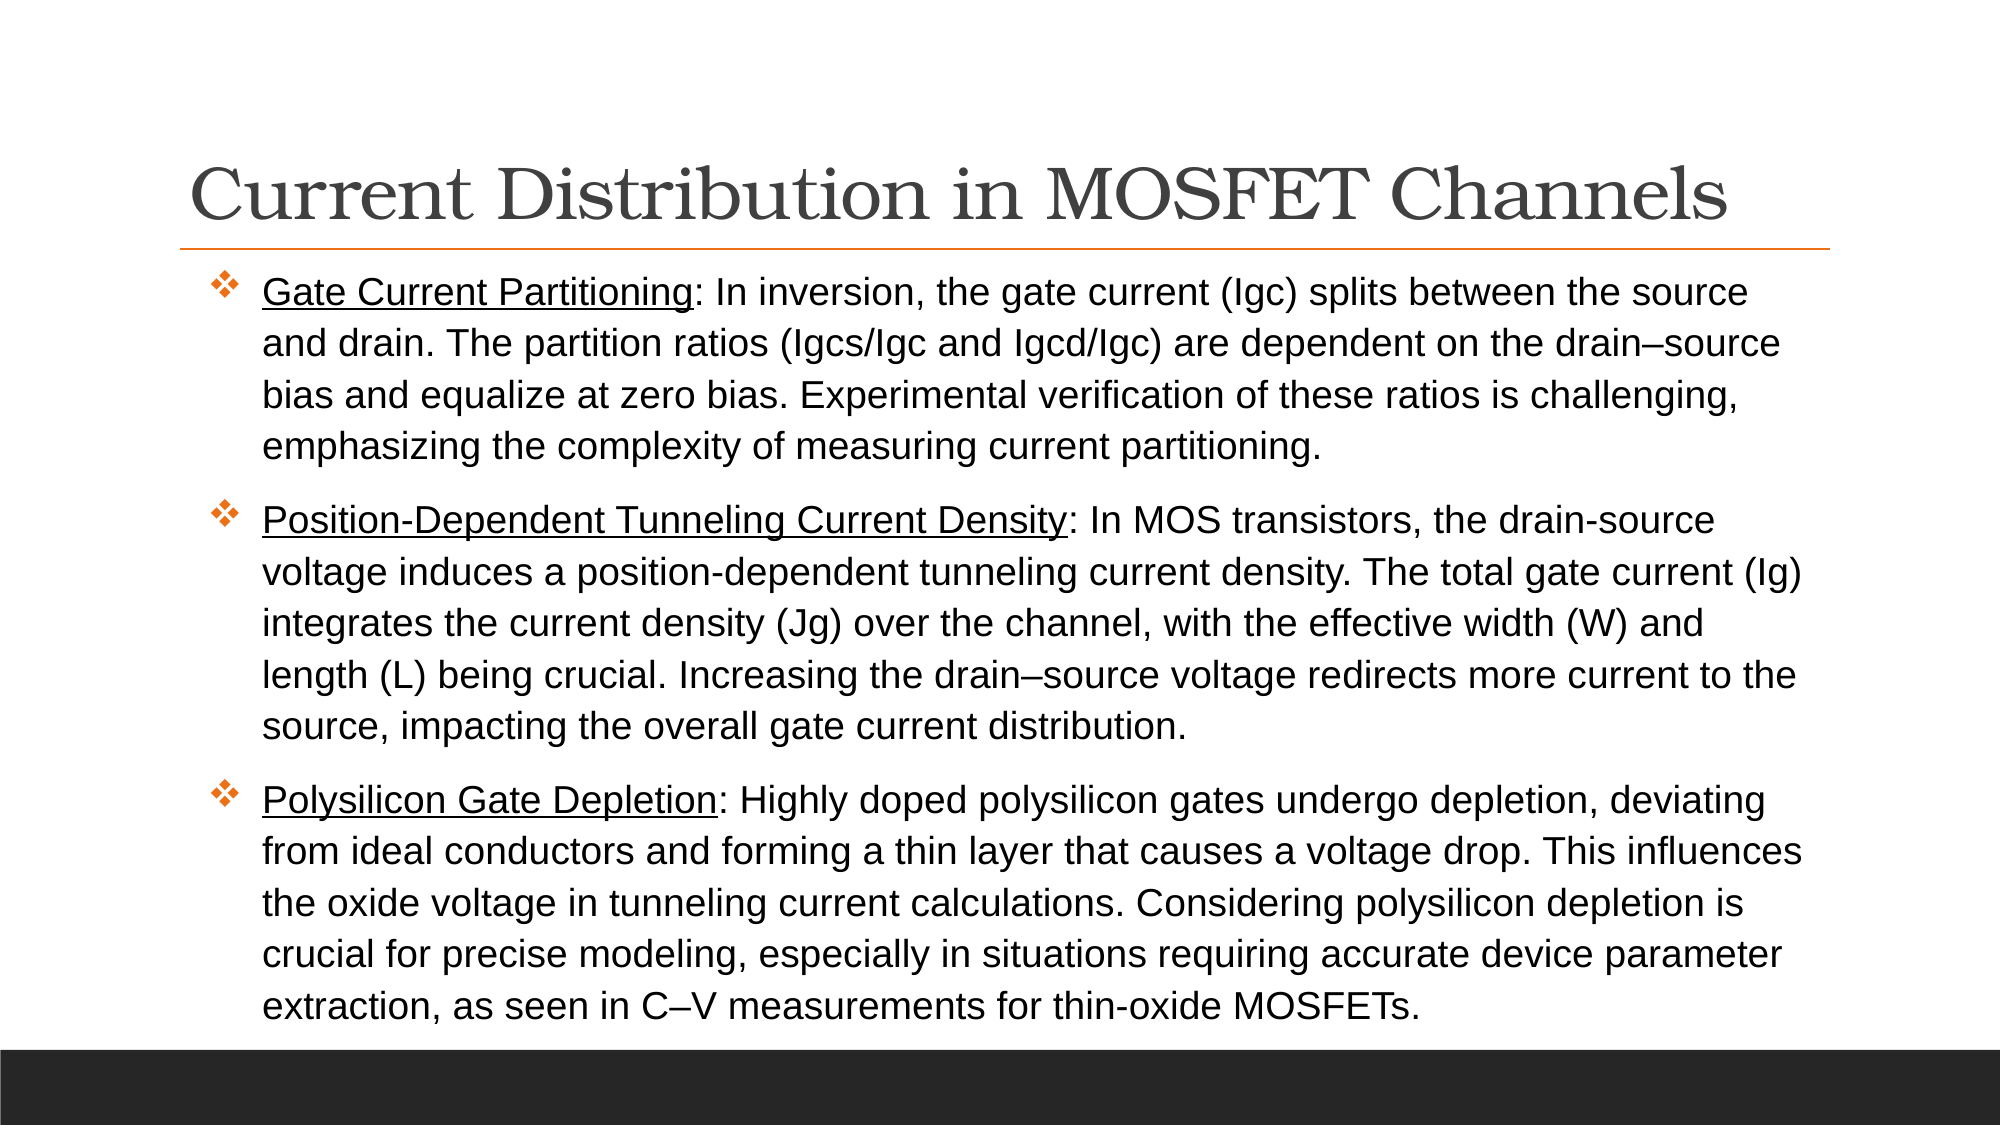

Current Distribution in MOSFET Channels
Gate Current Partitioning: In inversion, the gate current (Igc) splits between the source and drain. The partition ratios (Igcs/Igc and Igcd/Igc) are dependent on the drain–source bias and equalize at zero bias. Experimental verification of these ratios is challenging, emphasizing the complexity of measuring current partitioning.
Position-Dependent Tunneling Current Density: In MOS transistors, the drain-source voltage induces a position-dependent tunneling current density. The total gate current (Ig) integrates the current density (Jg) over the channel, with the effective width (W) and length (L) being crucial. Increasing the drain–source voltage redirects more current to the source, impacting the overall gate current distribution.
Polysilicon Gate Depletion: Highly doped polysilicon gates undergo depletion, deviating from ideal conductors and forming a thin layer that causes a voltage drop. This influences the oxide voltage in tunneling current calculations. Considering polysilicon depletion is crucial for precise modeling, especially in situations requiring accurate device parameter extraction, as seen in C–V measurements for thin-oxide MOSFETs.